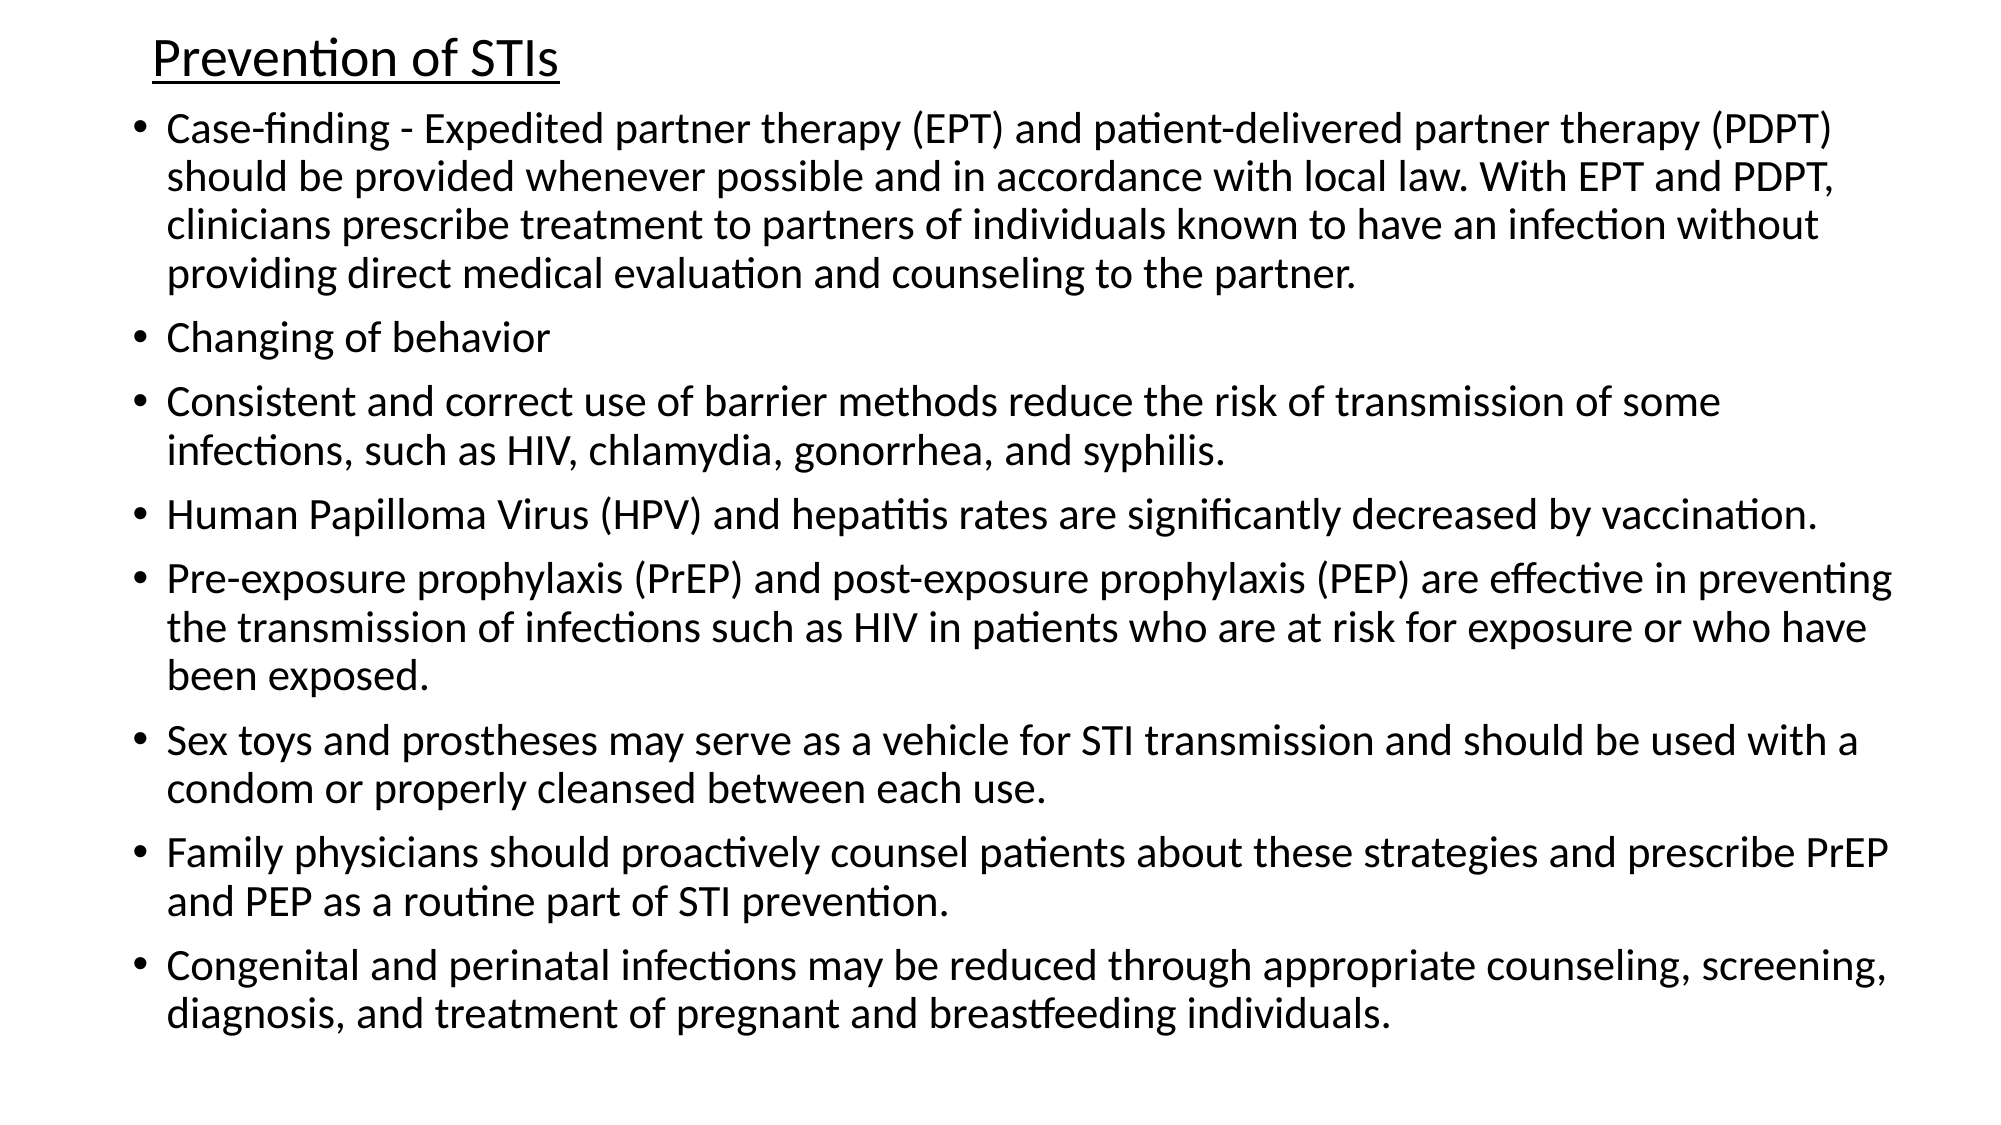

# Prevention of STIs
Case-finding - Expedited partner therapy (EPT) and patient-delivered partner therapy (PDPT) should be provided whenever possible and in accordance with local law. With EPT and PDPT, clinicians prescribe treatment to partners of individuals known to have an infection without providing direct medical evaluation and counseling to the partner.
Changing of behavior
Consistent and correct use of barrier methods reduce the risk of transmission of some infections, such as HIV, chlamydia, gonorrhea, and syphilis.
Human Papilloma Virus (HPV) and hepatitis rates are significantly decreased by vaccination.
Pre-exposure prophylaxis (PrEP) and post-exposure prophylaxis (PEP) are effective in preventing the transmission of infections such as HIV in patients who are at risk for exposure or who have been exposed.
Sex toys and prostheses may serve as a vehicle for STI transmission and should be used with a condom or properly cleansed between each use.
Family physicians should proactively counsel patients about these strategies and prescribe PrEP and PEP as a routine part of STI prevention.
Congenital and perinatal infections may be reduced through appropriate counseling, screening, diagnosis, and treatment of pregnant and breastfeeding individuals.